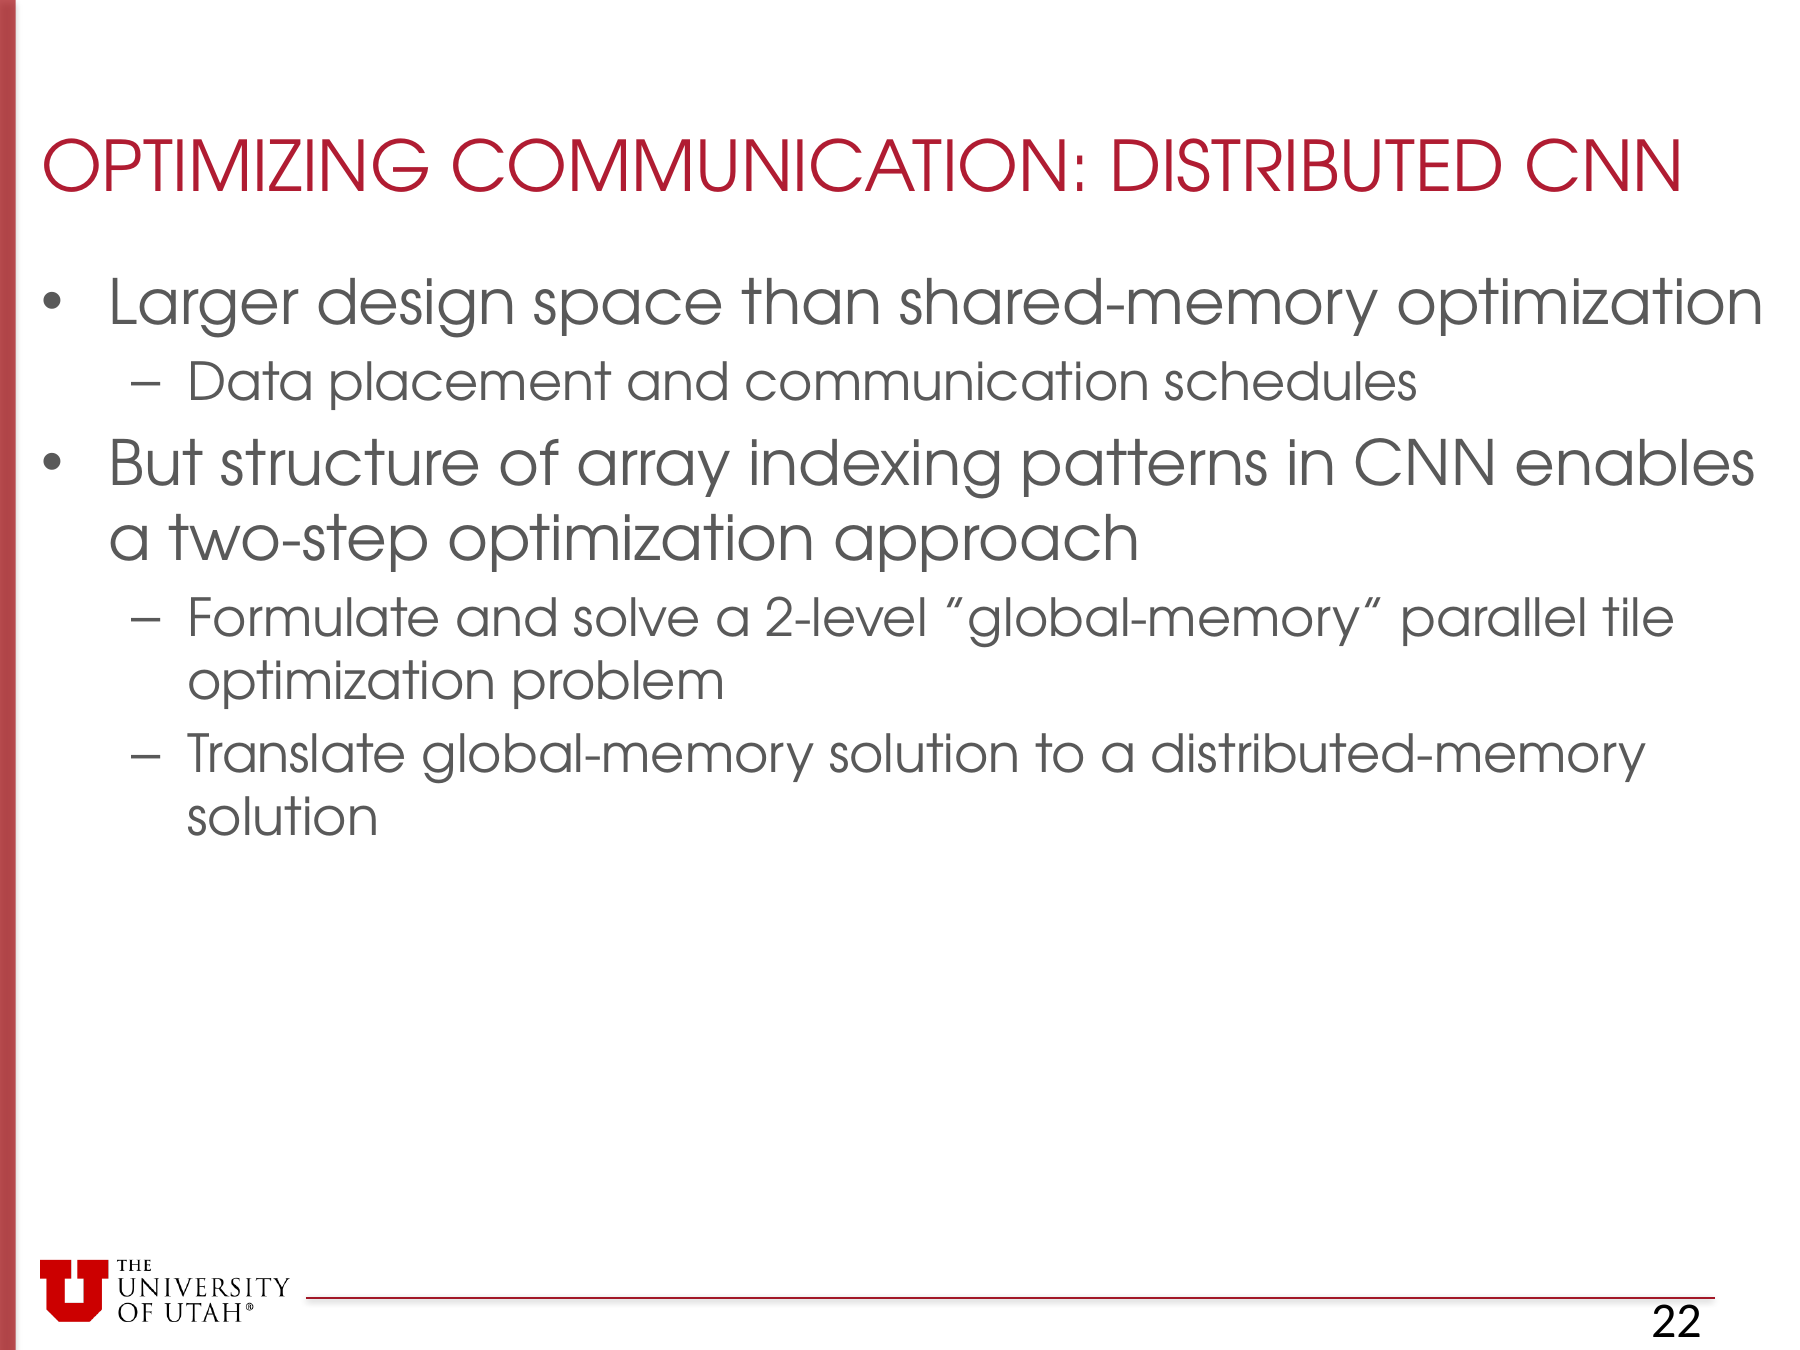

# Optimizing communication: distributed cnn
Larger design space than shared-memory optimization
Data placement and communication schedules
But structure of array indexing patterns in CNN enables a two-step optimization approach
Formulate and solve a 2-level ”global-memory” parallel tile optimization problem
Translate global-memory solution to a distributed-memory solution